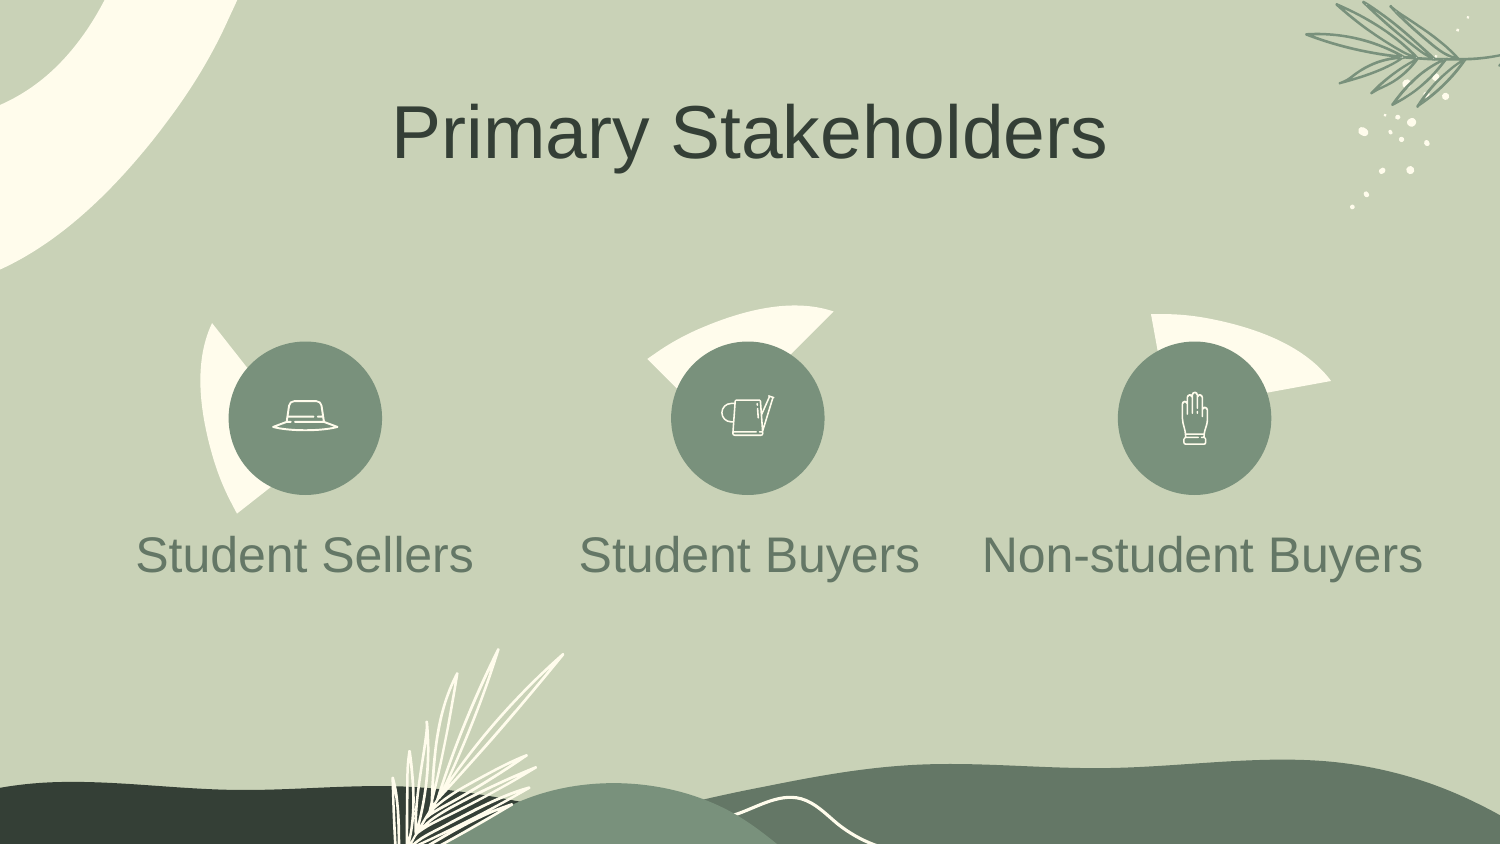

# Primary Stakeholders

Student Sellers
Student Buyers
Non-student Buyers